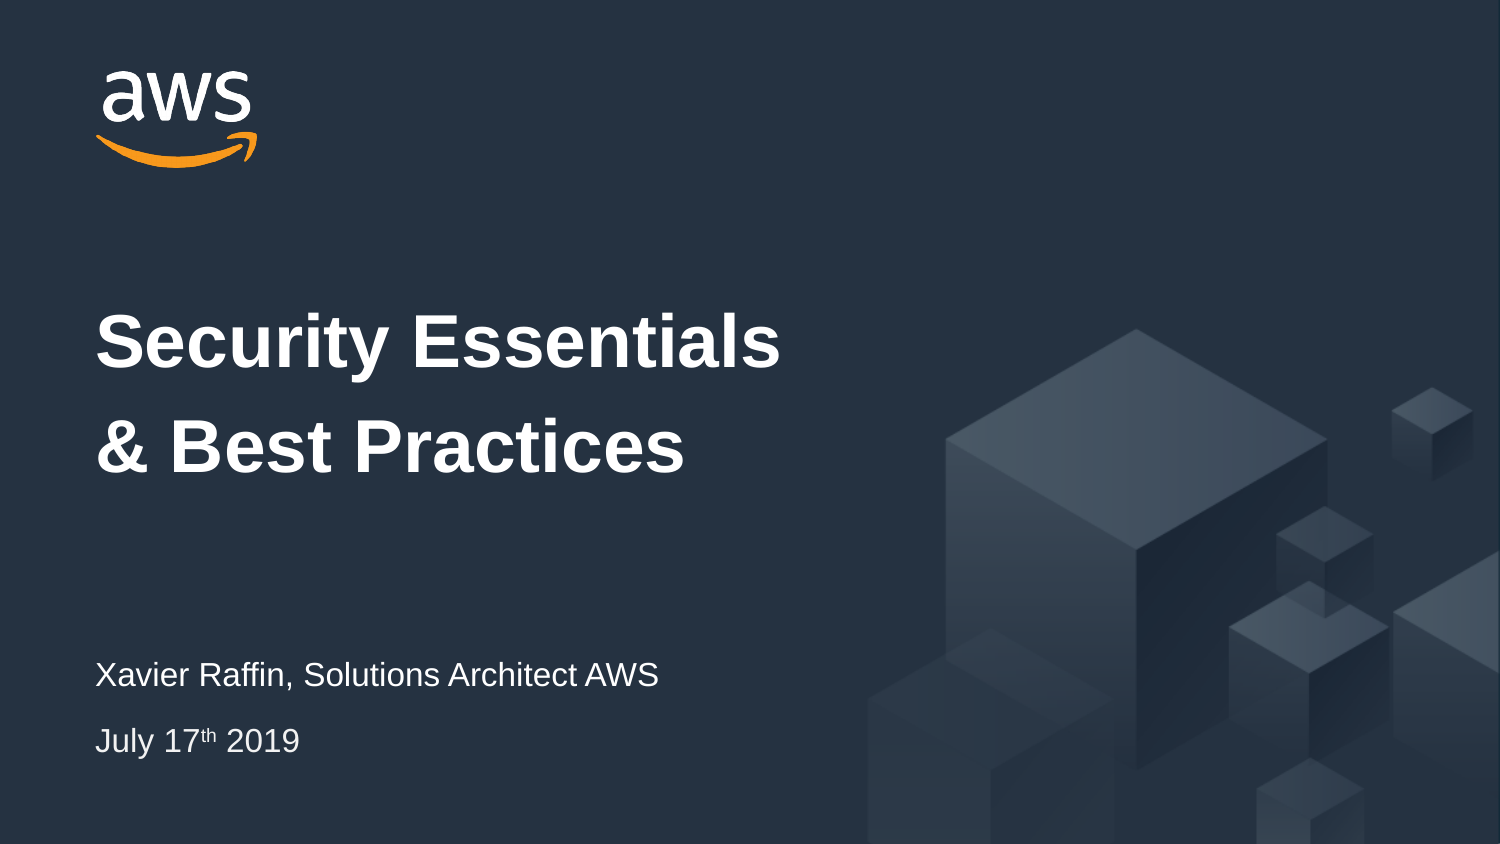

Security Essentials
& Best Practices
Xavier Raffin, Solutions Architect AWS
July 17th 2019